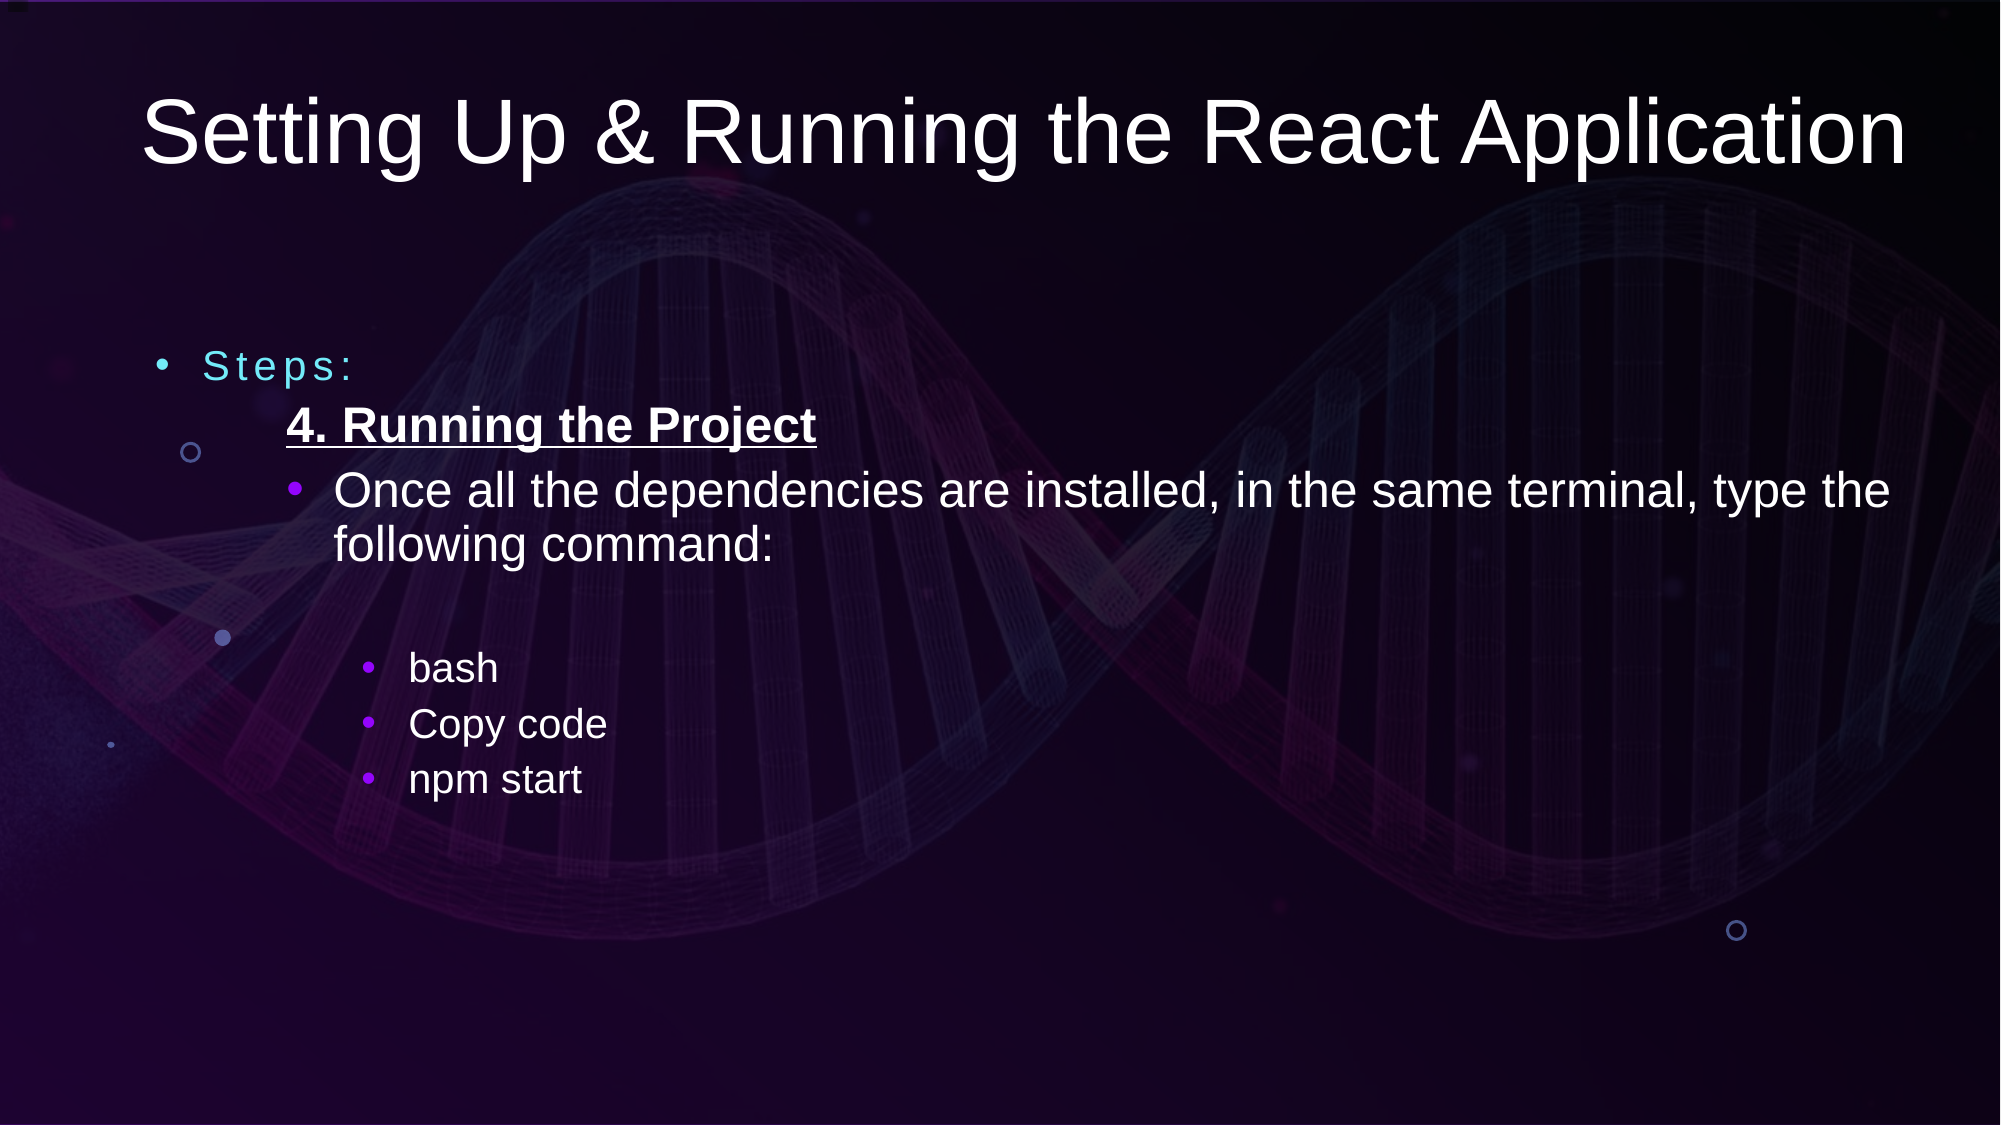

# Setting Up & Running the React Application

Steps:
4. Running the Project
Once all the dependencies are installed, in the same terminal, type the following command:

bash
Copy code
npm start